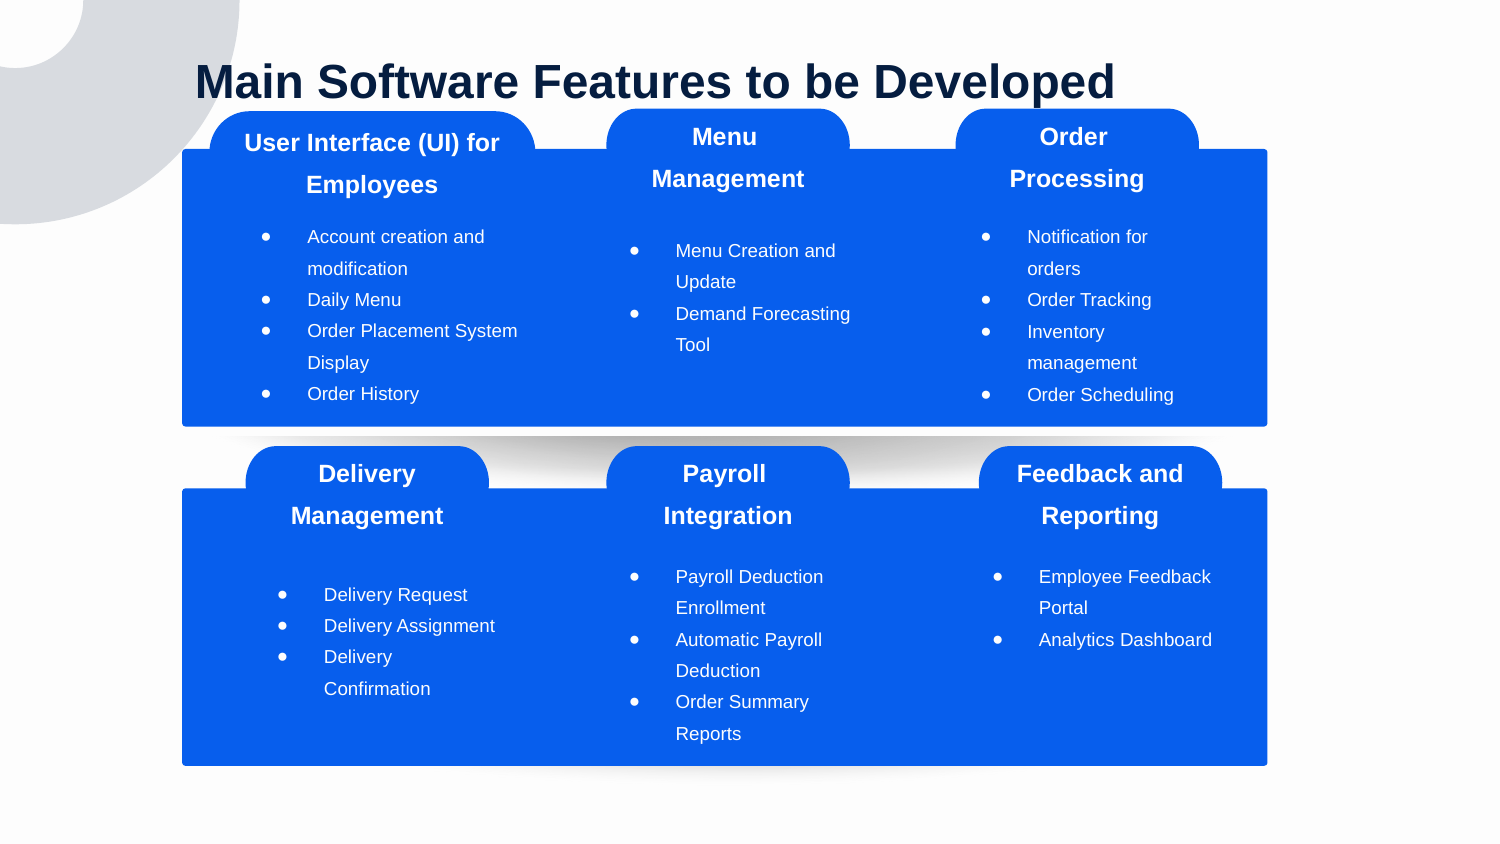

Main Software Features to be Developed

User Interface (UI) for Employees

Menu
Management

Order
Processing

Account creation and modification
Daily Menu
Order Placement System Display
Order History
Notification for orders
Order Tracking
Inventory management
Order Scheduling

Menu Creation and Update
Demand Forecasting Tool

Delivery Management

Payroll
Integration

Feedback and Reporting

Payroll Deduction Enrollment
Automatic Payroll Deduction
Order Summary Reports
Employee Feedback Portal
Analytics Dashboard

Delivery Request
Delivery Assignment
Delivery Confirmation